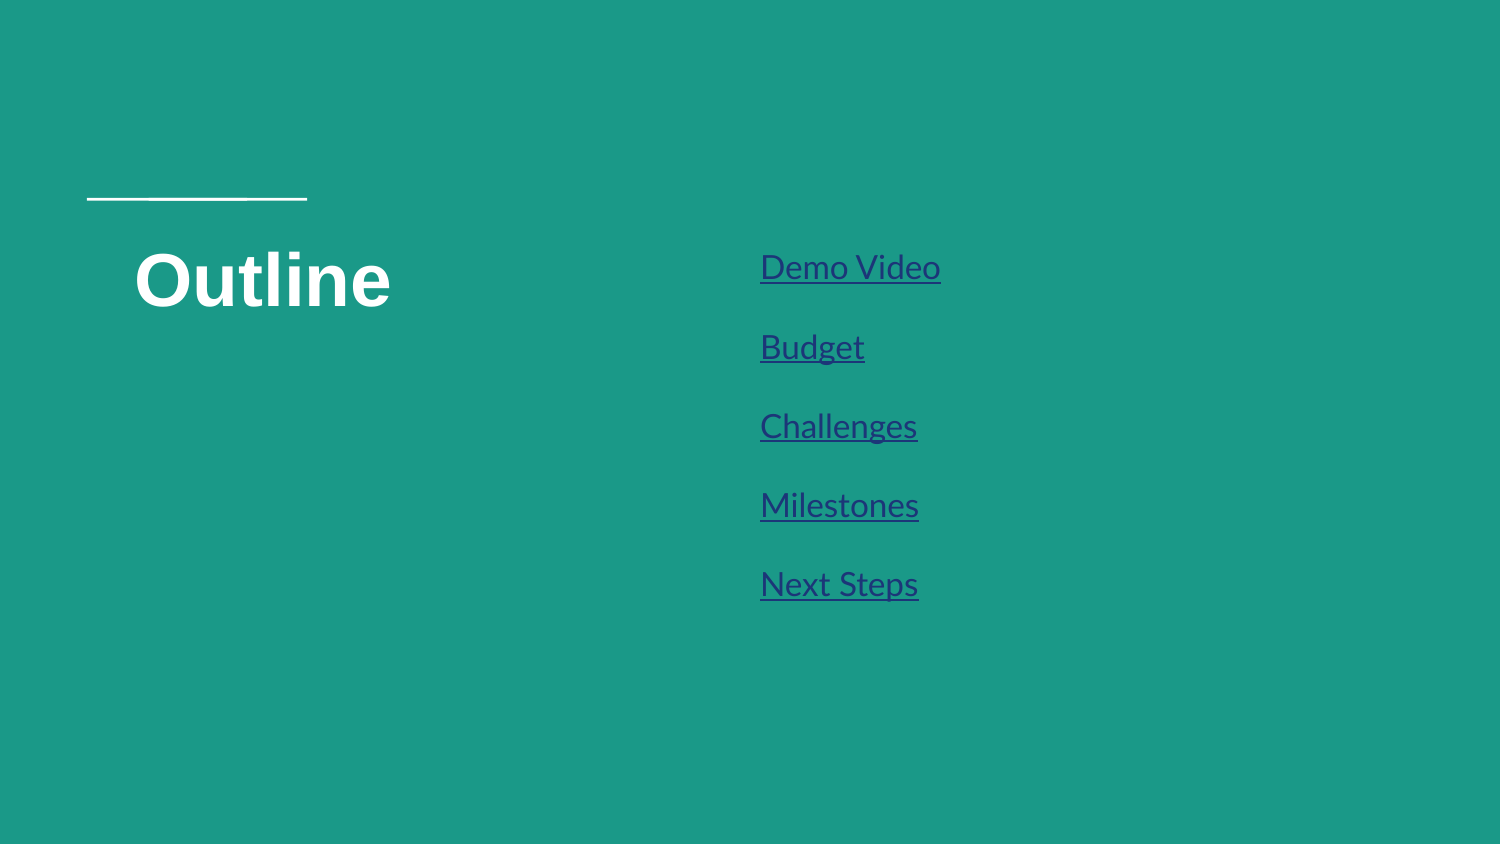

# Outline
Demo Video
Budget
Challenges
Milestones
Next Steps